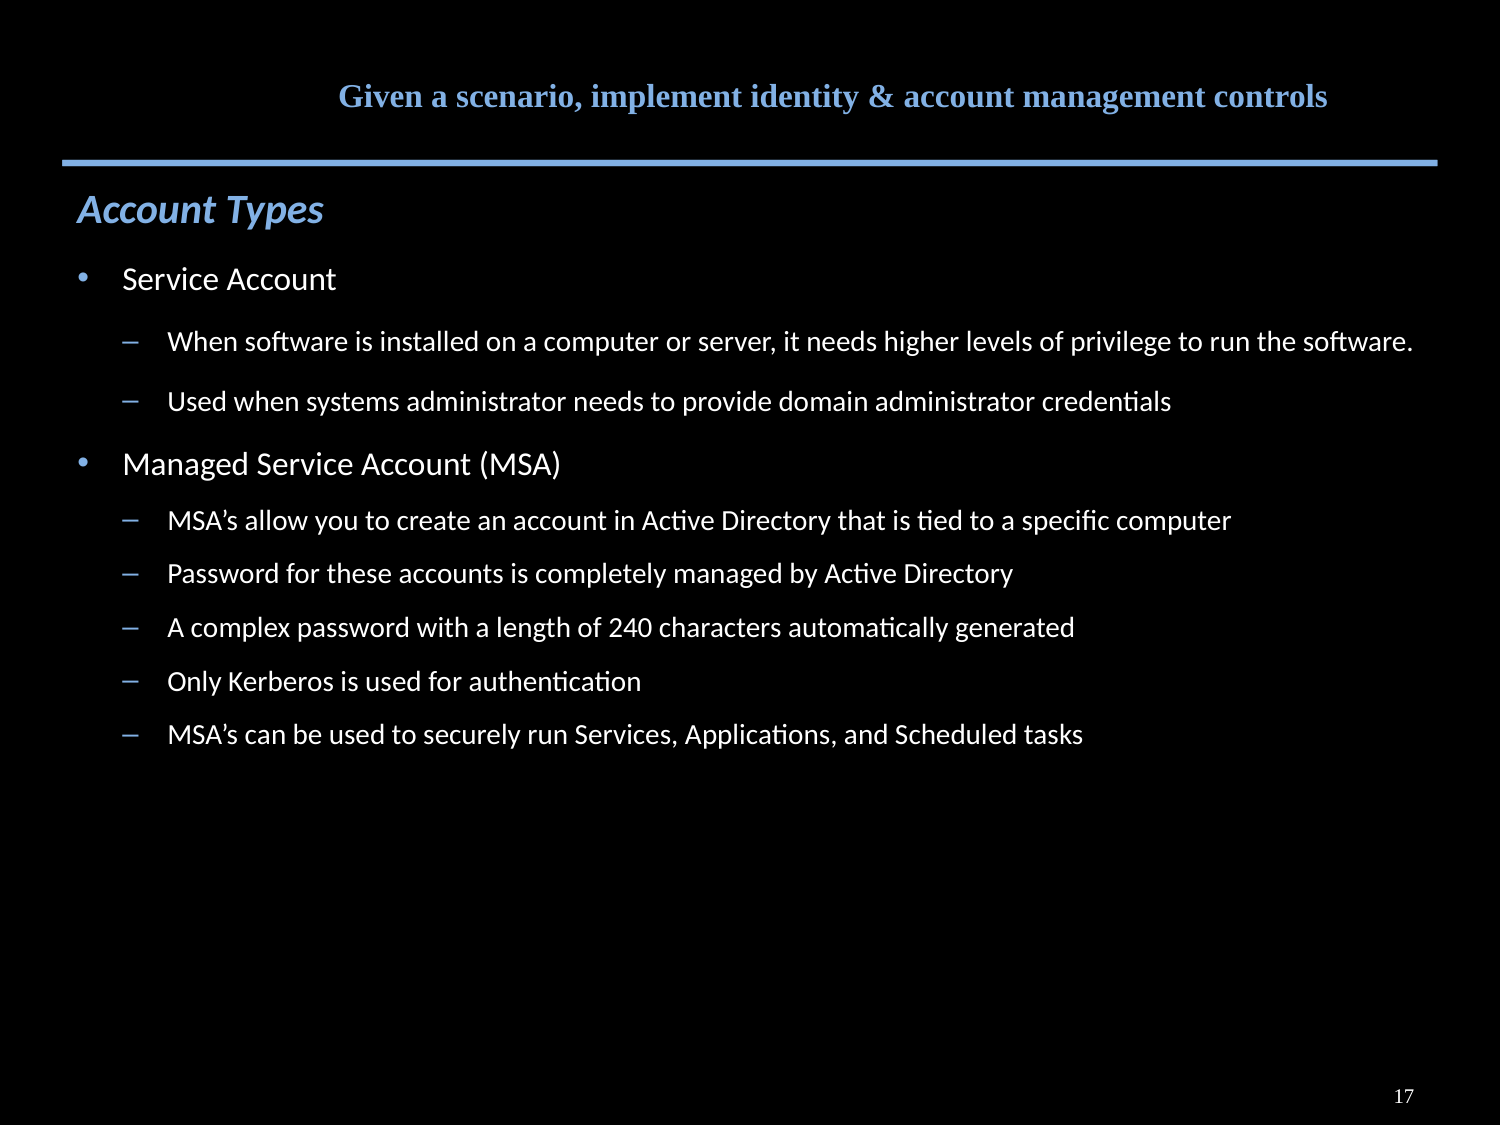

# Given a scenario, implement identity & account management controls
Account Types
Service Account
When software is installed on a computer or server, it needs higher levels of privilege to run the software.
Used when systems administrator needs to provide domain administrator credentials
Managed Service Account (MSA)
MSA’s allow you to create an account in Active Directory that is tied to a specific computer
Password for these accounts is completely managed by Active Directory
A complex password with a length of 240 characters automatically generated
Only Kerberos is used for authentication
MSA’s can be used to securely run Services, Applications, and Scheduled tasks

17